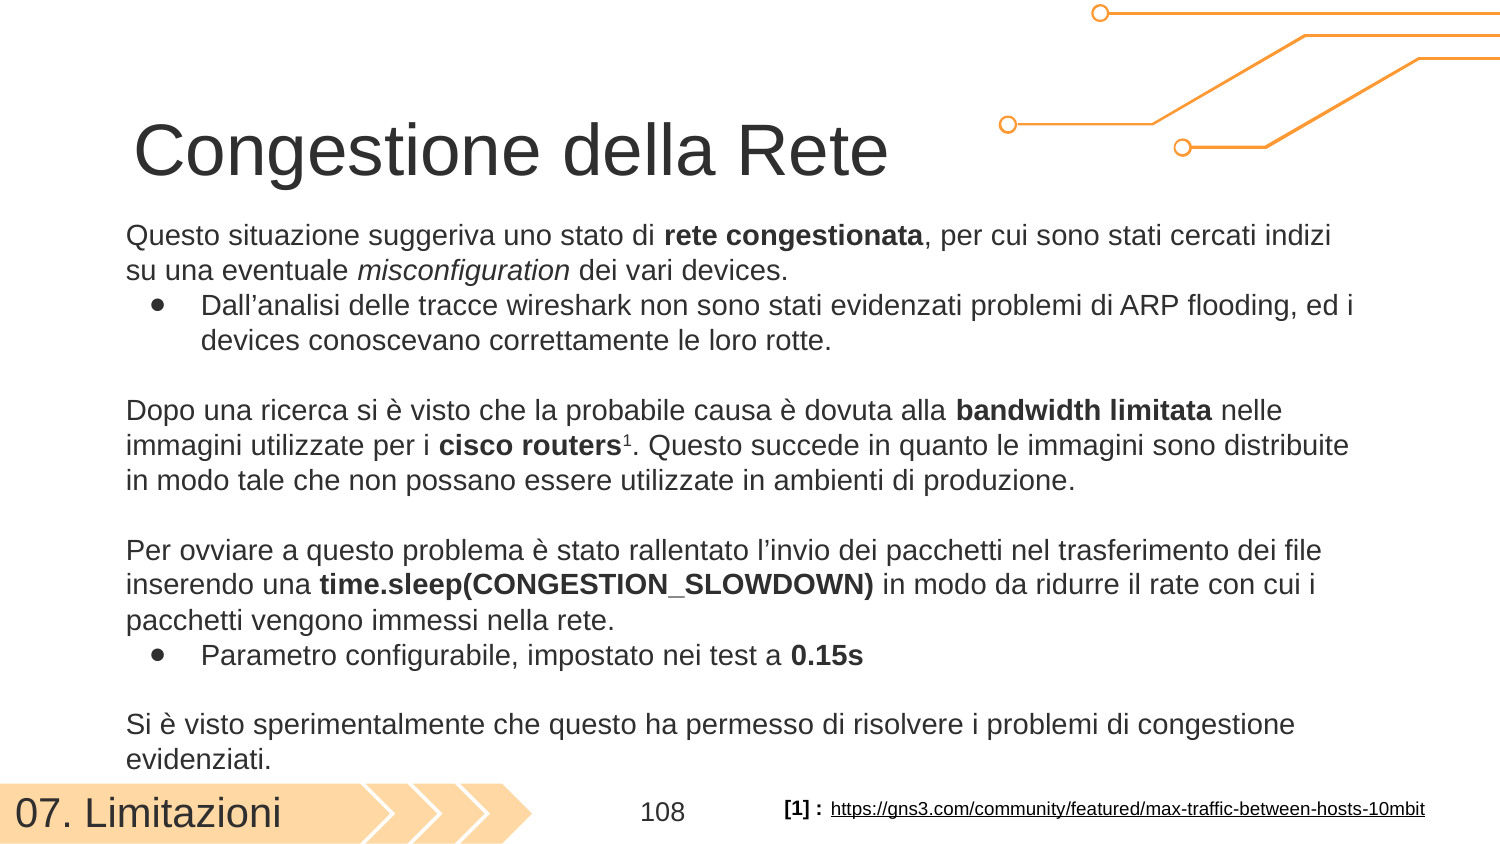

# Congestione della Rete
Questo situazione suggeriva uno stato di rete congestionata, per cui sono stati cercati indizi su una eventuale misconfiguration dei vari devices.
Dall’analisi delle tracce wireshark non sono stati evidenzati problemi di ARP flooding, ed i devices conoscevano correttamente le loro rotte.

Dopo una ricerca si è visto che la probabile causa è dovuta alla bandwidth limitata nelle immagini utilizzate per i cisco routers1. Questo succede in quanto le immagini sono distribuite in modo tale che non possano essere utilizzate in ambienti di produzione.

Per ovviare a questo problema è stato rallentato l’invio dei pacchetti nel trasferimento dei file inserendo una time.sleep(CONGESTION_SLOWDOWN) in modo da ridurre il rate con cui i pacchetti vengono immessi nella rete.
Parametro configurabile, impostato nei test a 0.15s

Si è visto sperimentalmente che questo ha permesso di risolvere i problemi di congestione evidenziati.
07. Limitazioni

[1] : https://gns3.com/community/featured/max-traffic-between-hosts-10mbit
108